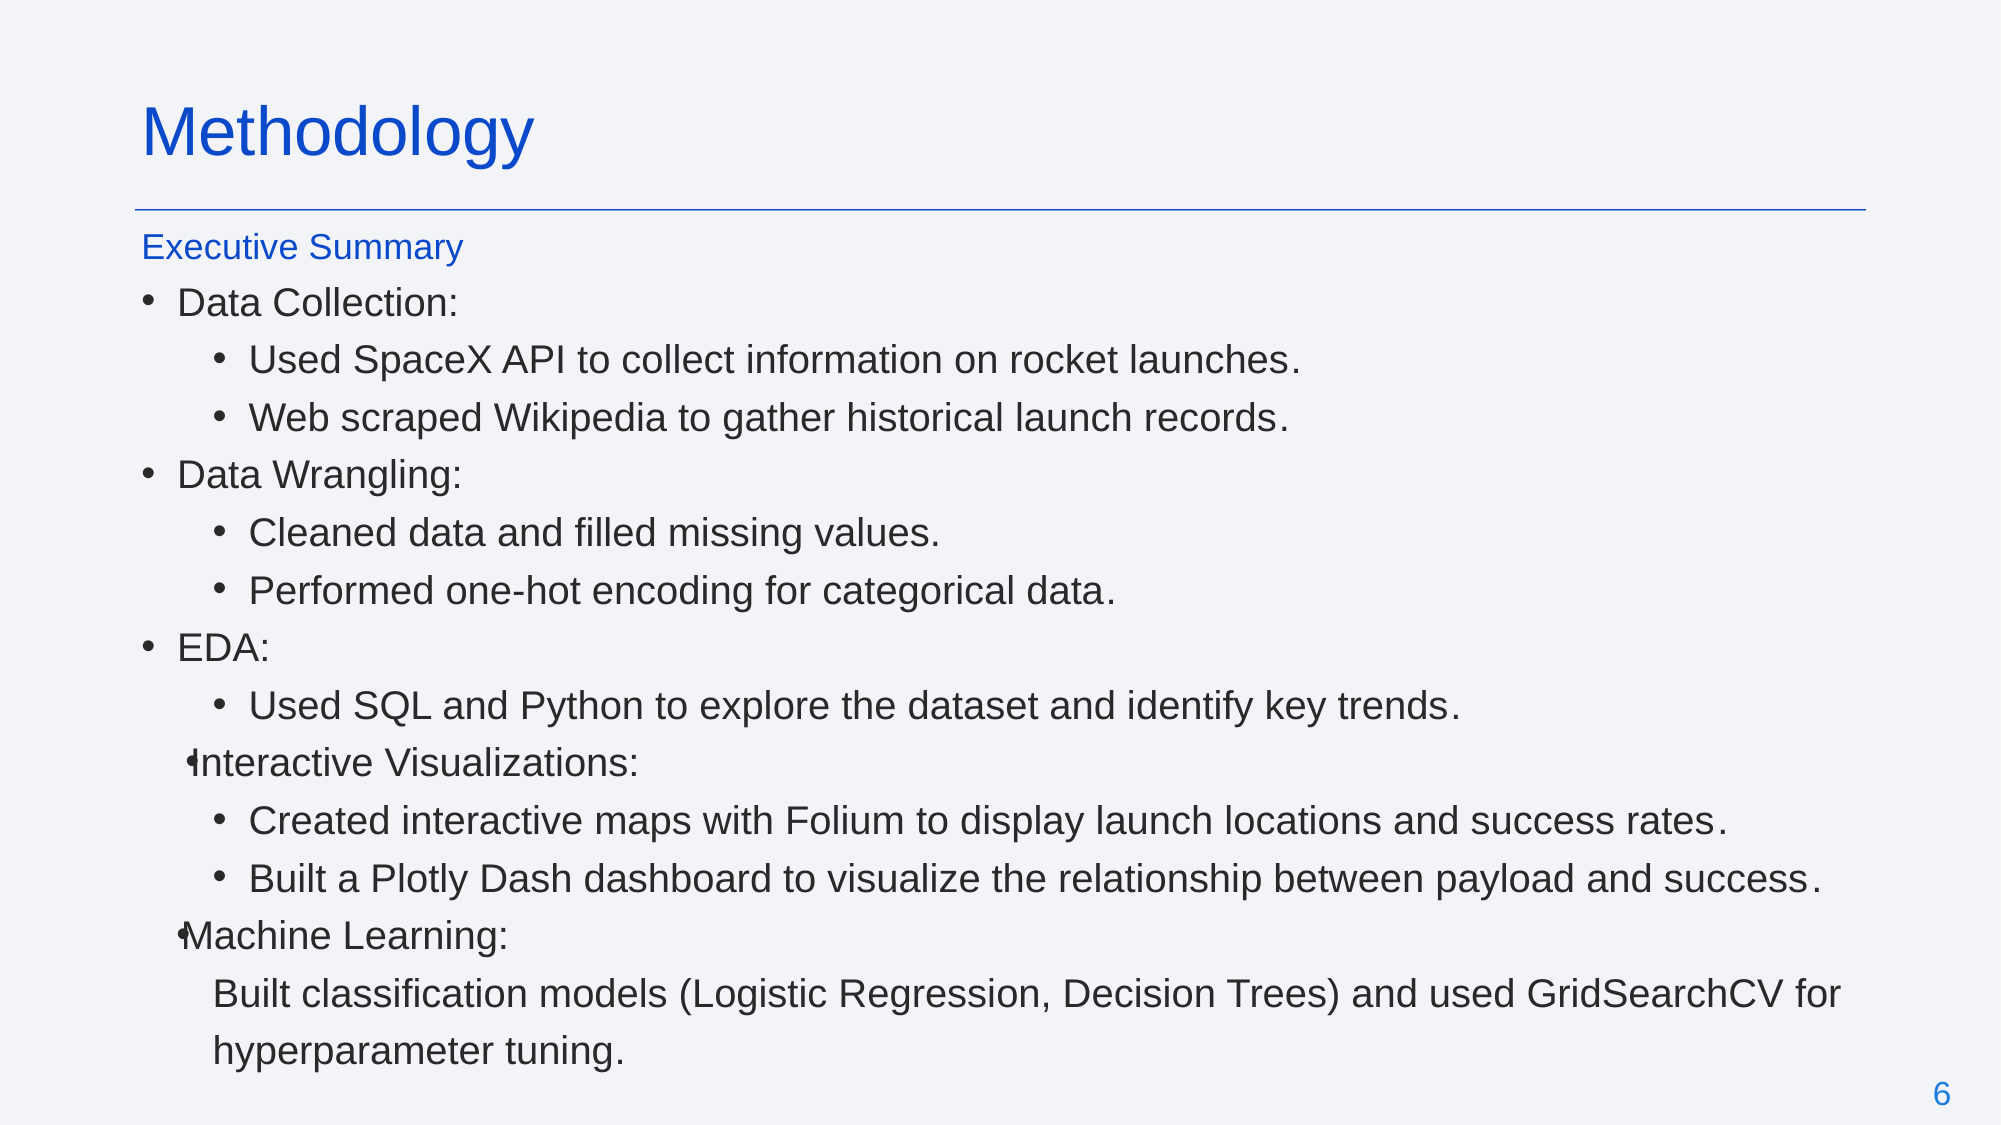

Methodology
Executive Summary
Data Collection:
Used SpaceX API to collect information on rocket launches​.
Web scraped Wikipedia to gather historical launch records​.
Data Wrangling:
Cleaned data and filled missing values.
Performed one-hot encoding for categorical data​​.
EDA:
Used SQL and Python to explore the dataset and identify key trends​​.
Interactive Visualizations:
Created interactive maps with Folium to display launch locations and success rates​.
Built a Plotly Dash dashboard to visualize the relationship between payload and success​.
Machine Learning:
Built classification models (Logistic Regression, Decision Trees) and used GridSearchCV for hyperparameter tuning​.

6